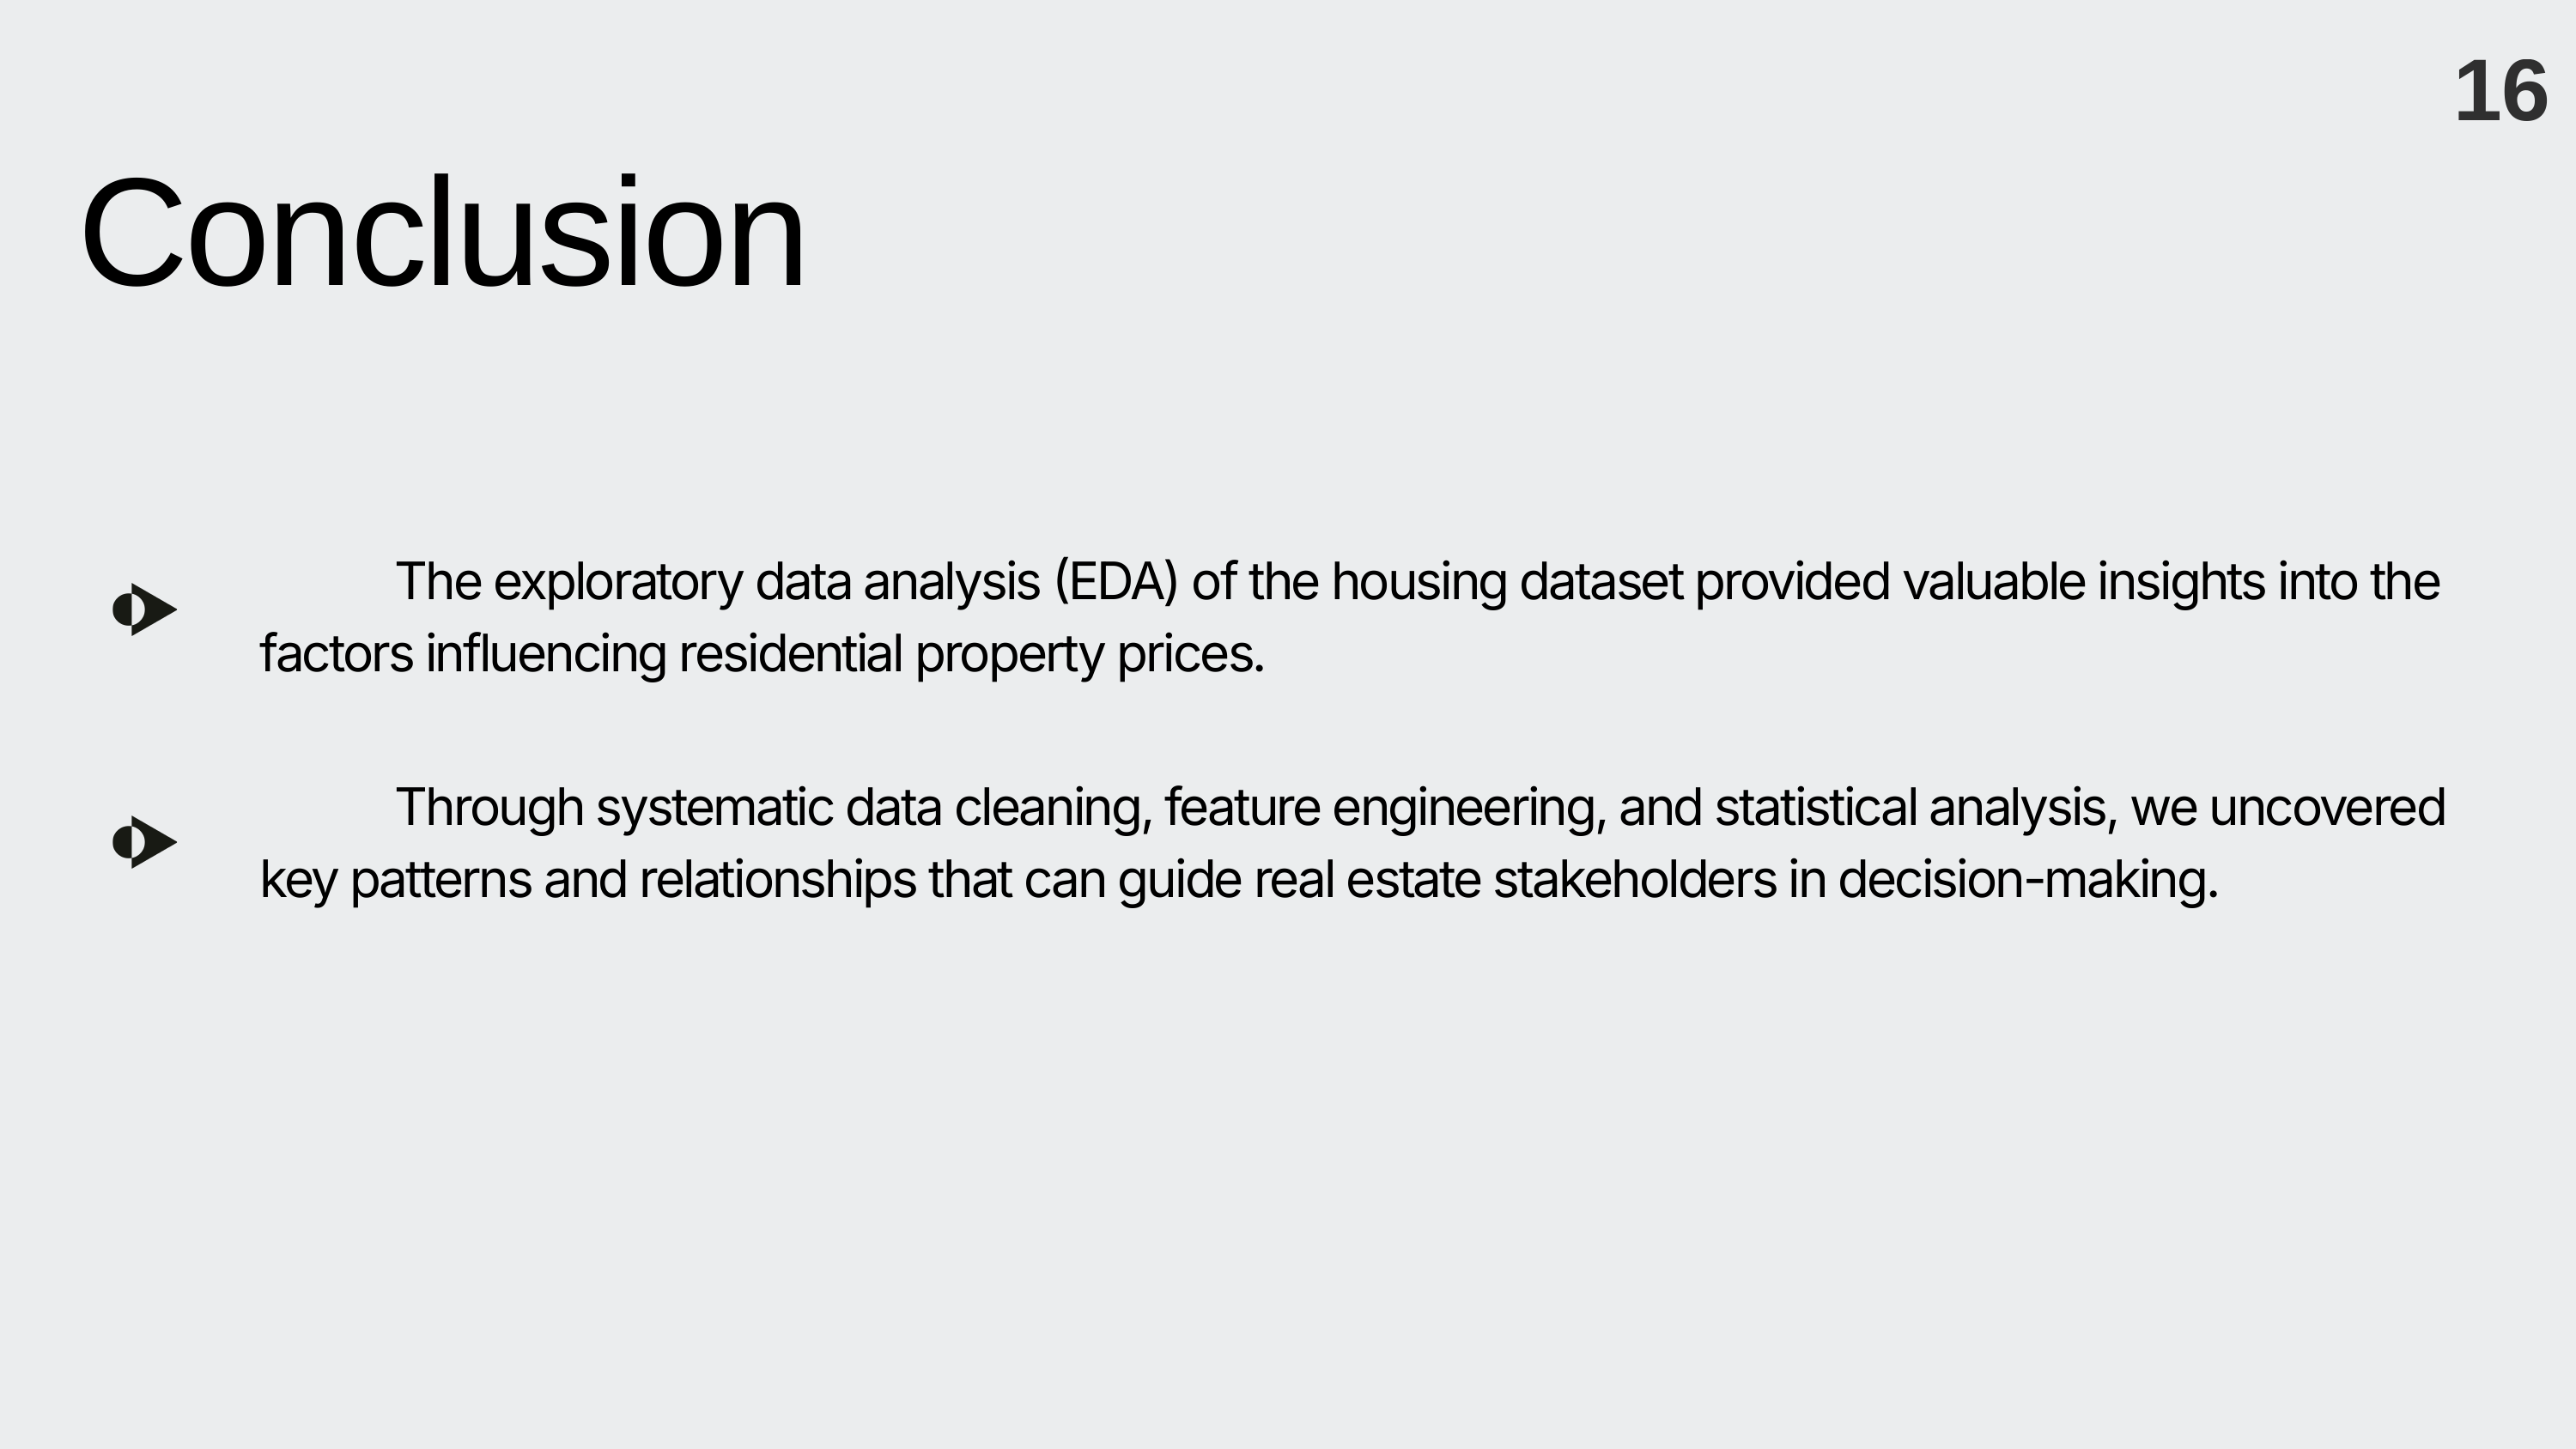

16
Conclusion
           The exploratory data analysis (EDA) of the housing dataset provided valuable insights into the factors influencing residential property prices.

           Through systematic data cleaning, feature engineering, and statistical analysis, we uncovered key patterns and relationships that can guide real estate stakeholders in decision-making.